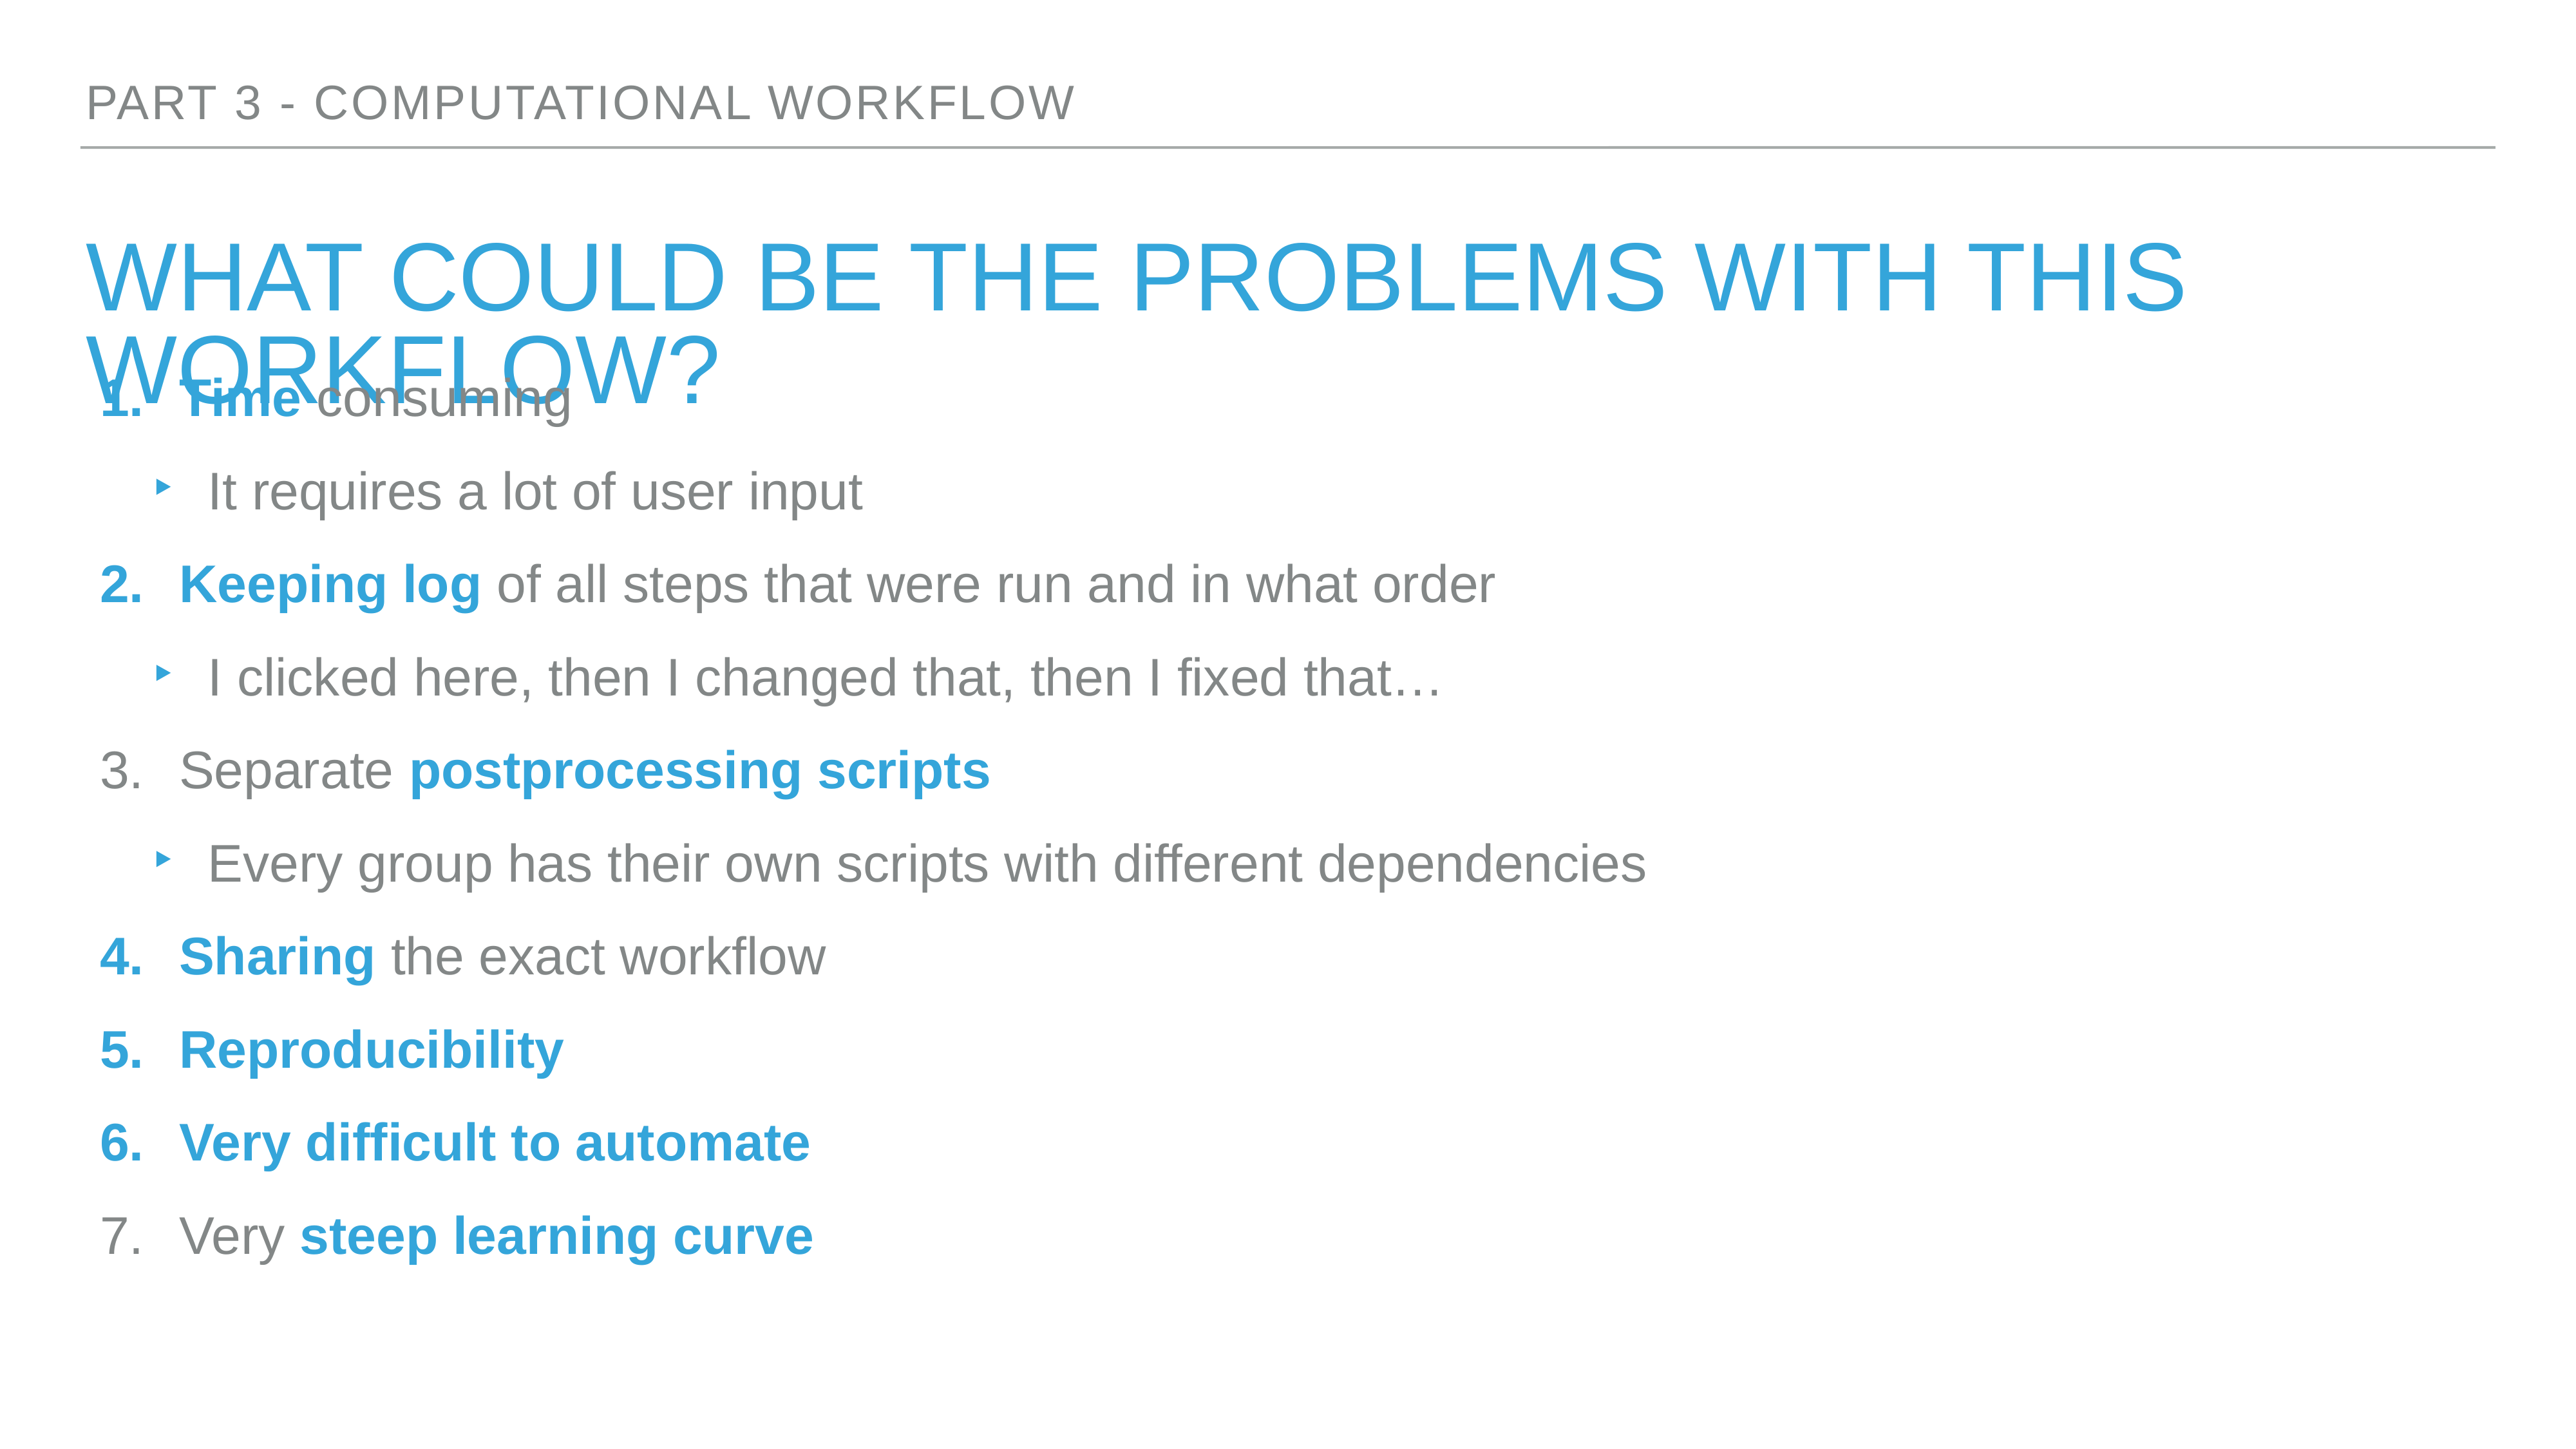

Part 3 - computational workflow
# What could be the problems with this workflow?
Time consuming
It requires a lot of user input
Keeping log of all steps that were run and in what order
I clicked here, then I changed that, then I fixed that…
Separate postprocessing scripts
Every group has their own scripts with different dependencies
Sharing the exact workflow
Reproducibility
Very difficult to automate
Very steep learning curve